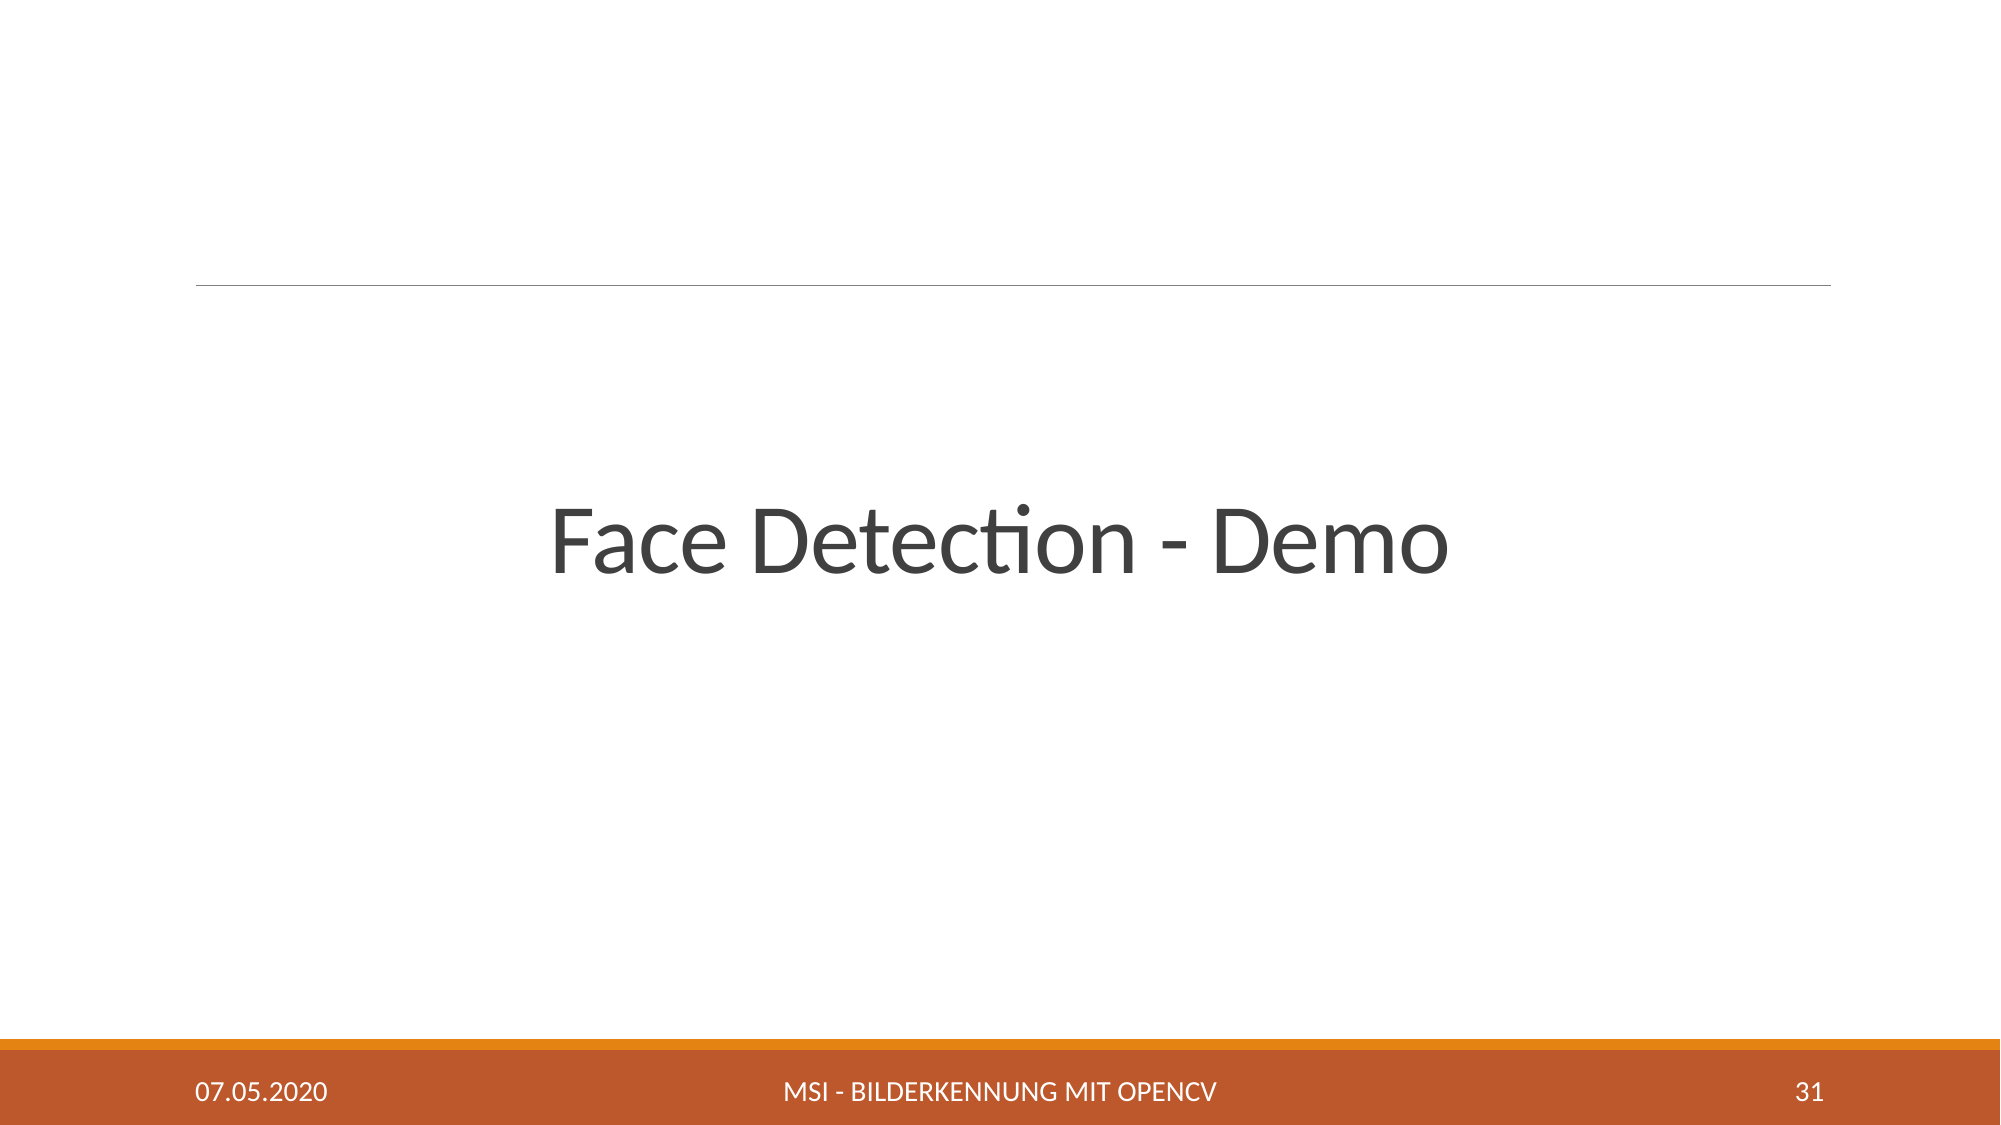

# Face Detection - Demo
07.05.2020
MSI - Bilderkennung mit OpenCV
31